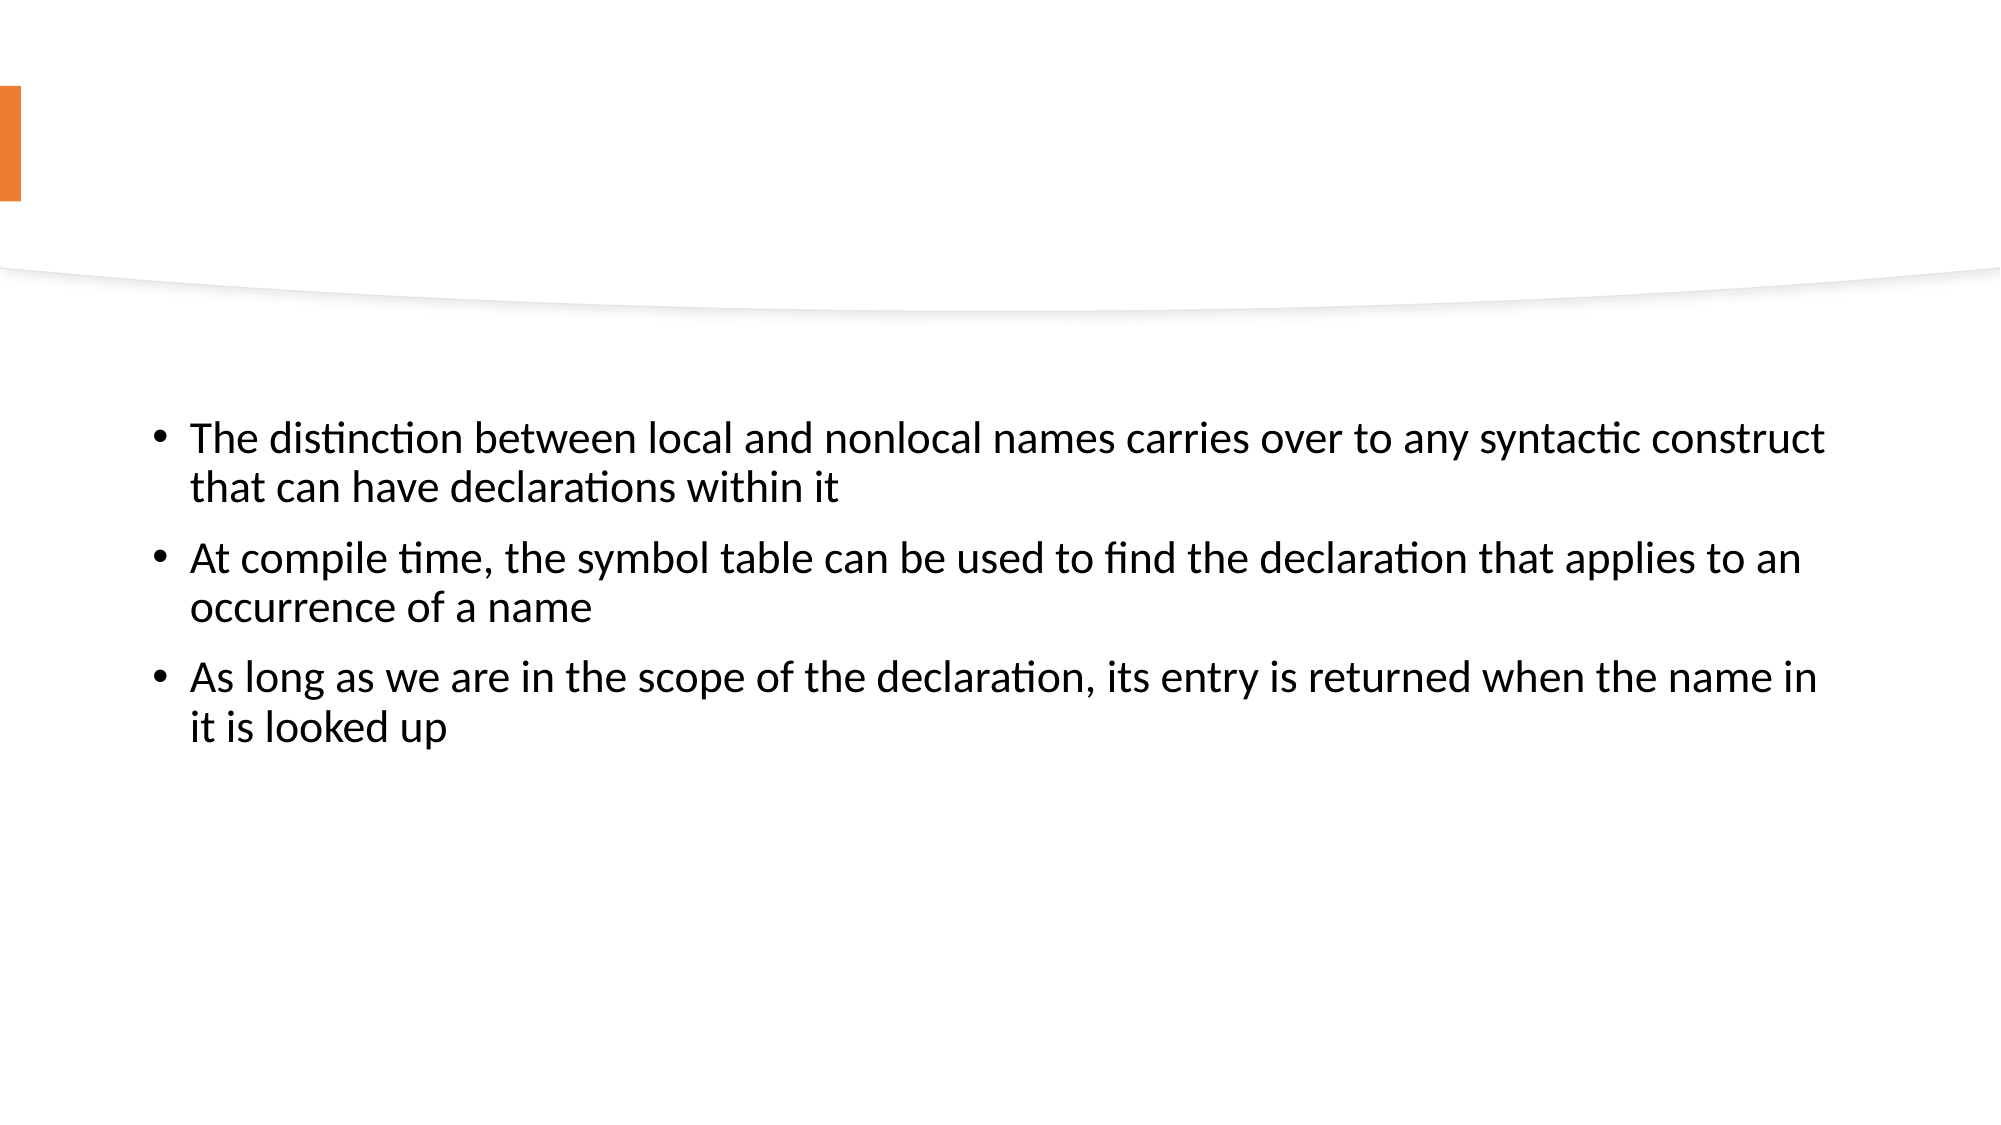

The distinction between local and nonlocal names carries over to any syntactic construct that can have declarations within it
At compile time, the symbol table can be used to find the declaration that applies to an occurrence of a name
As long as we are in the scope of the declaration, its entry is returned when the name in it is looked up